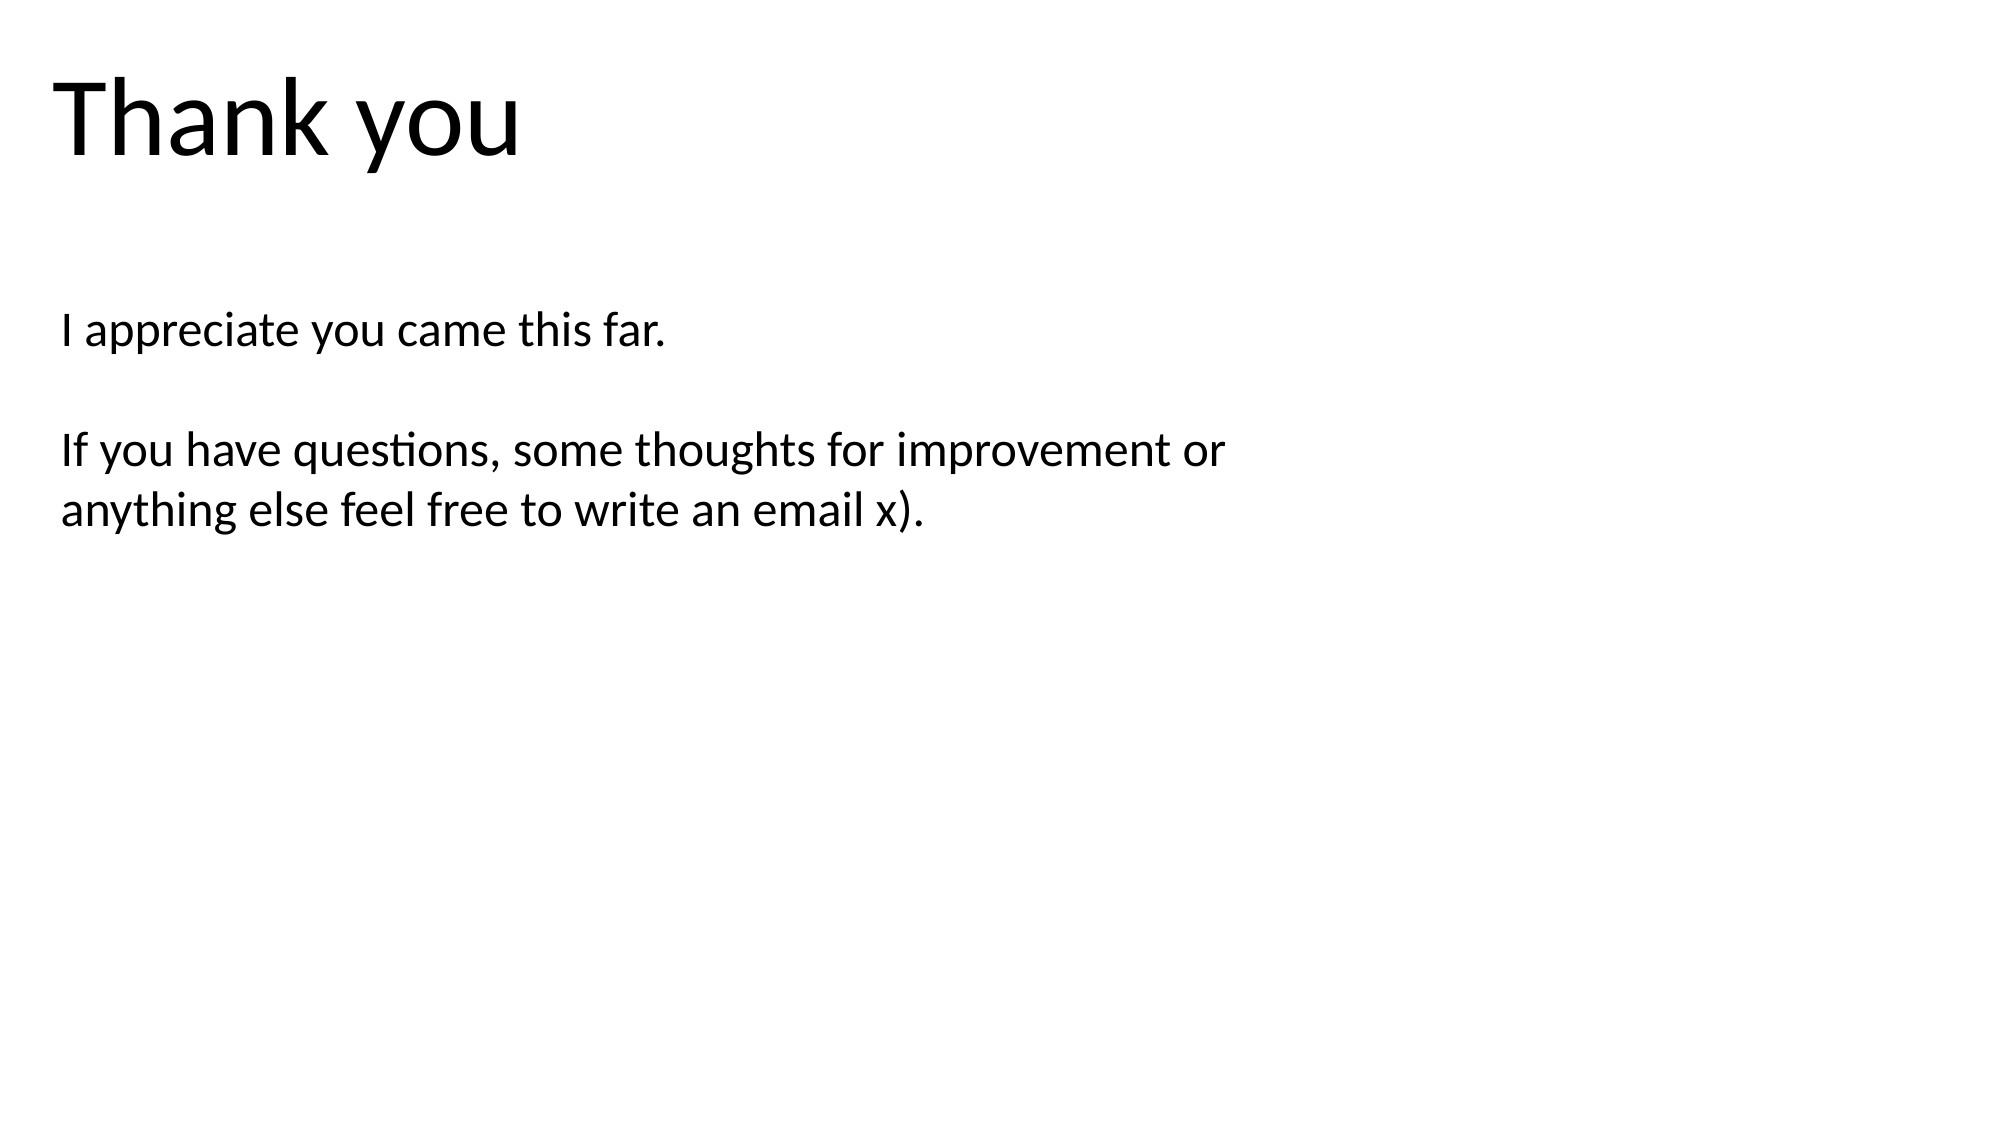

# Thank you
I appreciate you came this far.

If you have questions, some thoughts for improvement or  anything else feel free to write an email x).